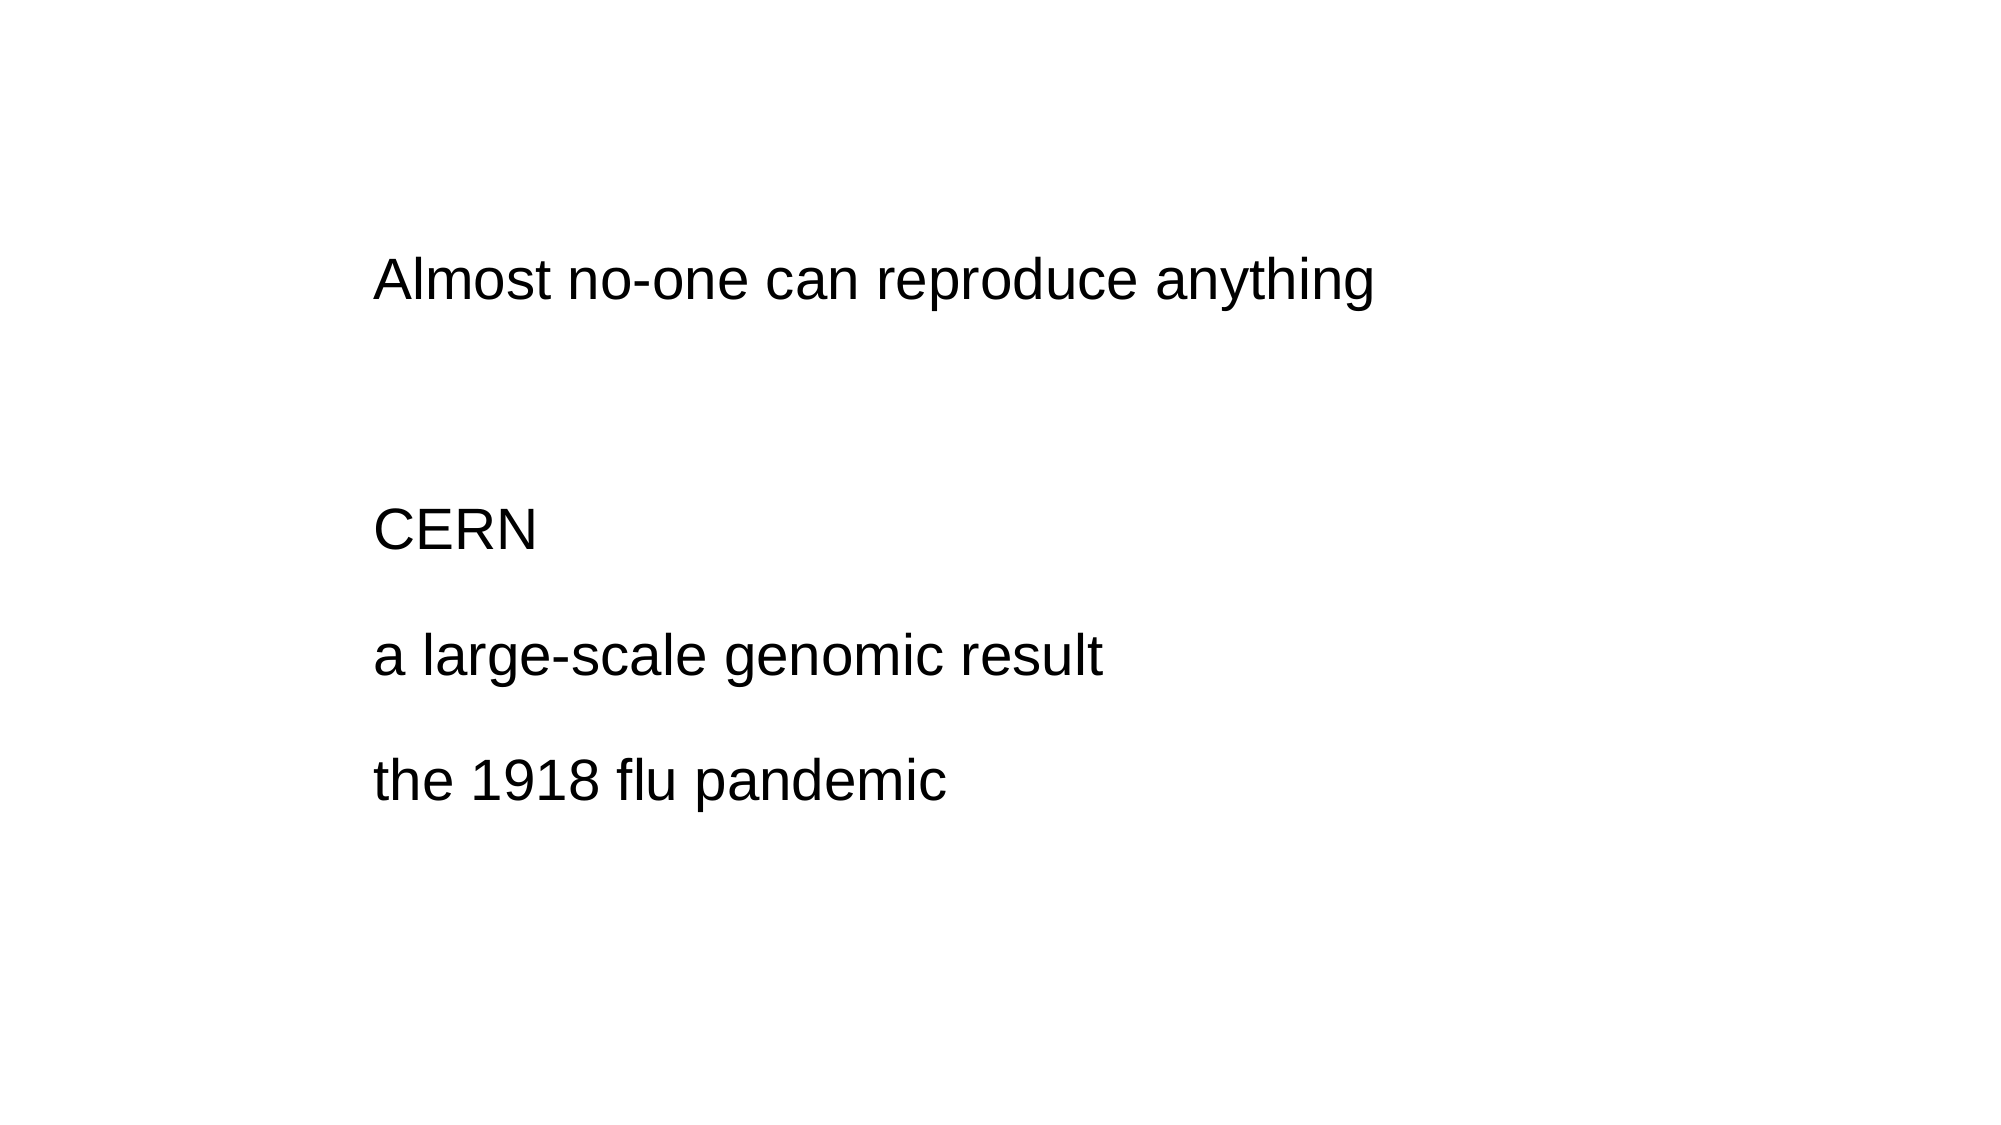

Almost no-one can reproduce anything

CERN

a large-scale genomic result

the 1918 flu pandemic